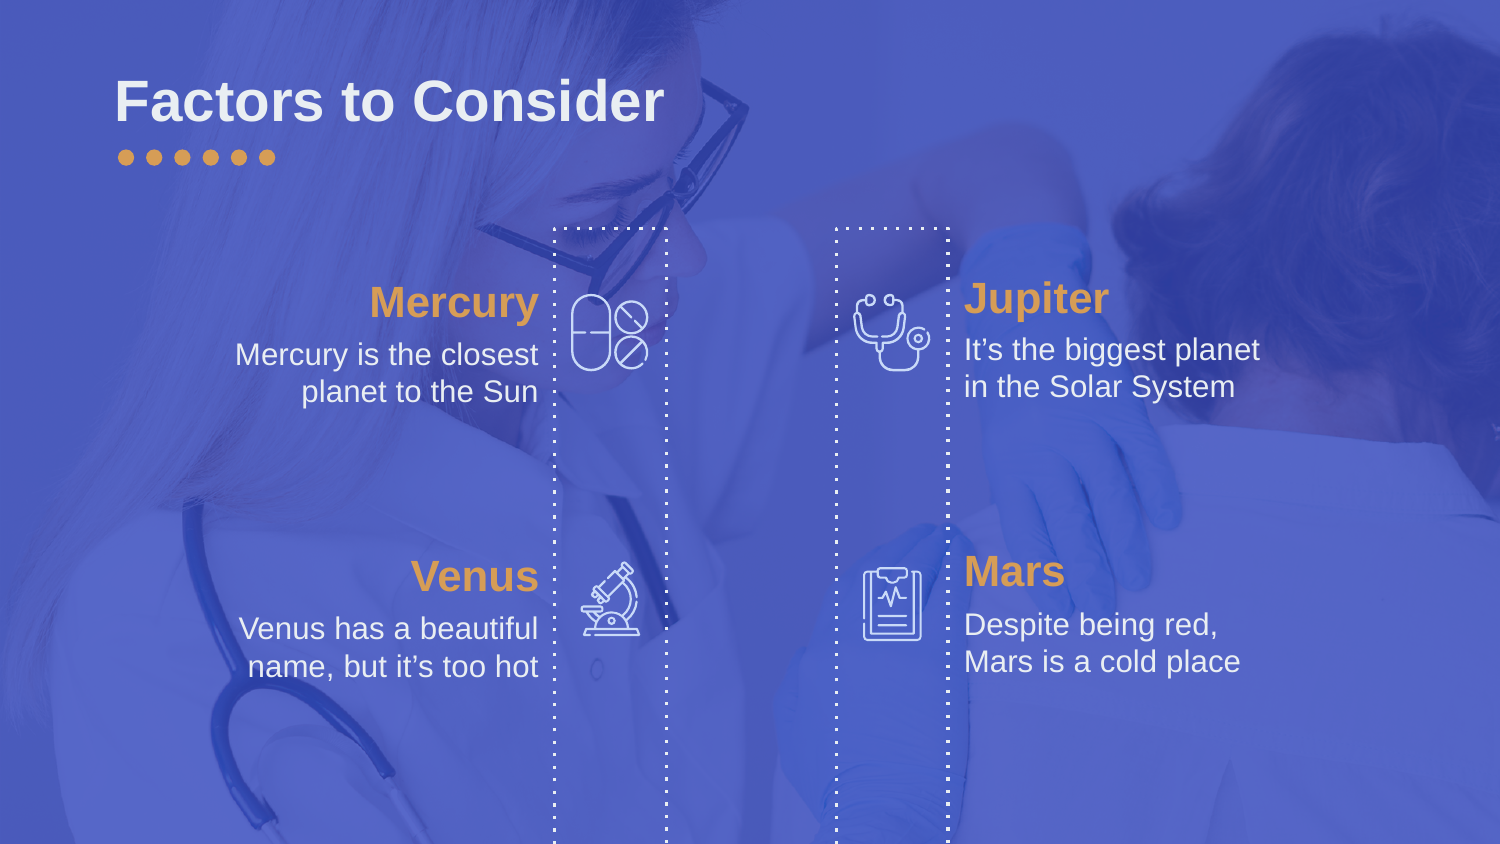

# Factors to Consider

Jupiter
Mercury

It’s the biggest planet
in the Solar System
Mercury is the closest
planet to the Sun

Mars
Venus

Despite being red,
Mars is a cold place
Venus has a beautiful
name, but it’s too hot